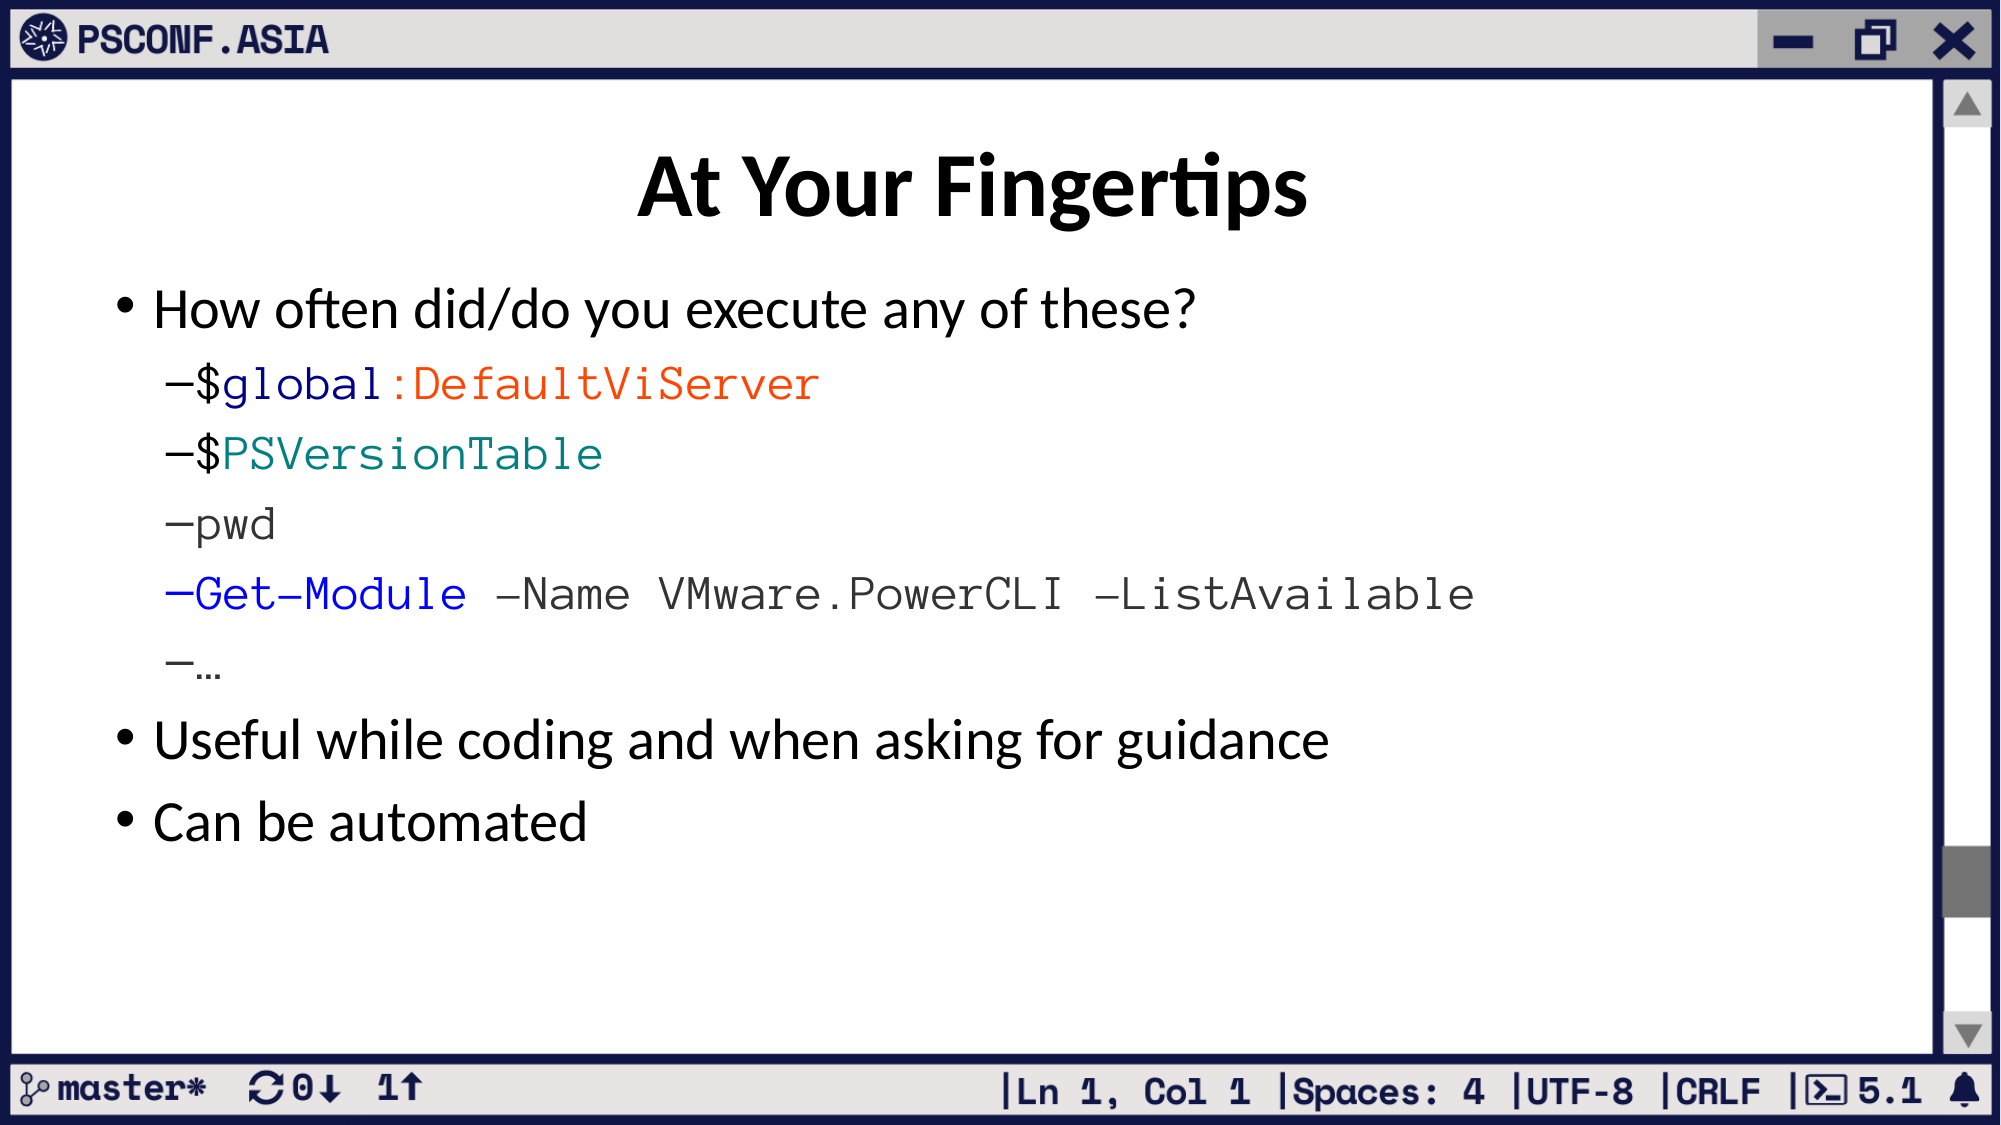

At Your Fingertips
How often did/do you execute any of these?
$global:DefaultViServer
$PSVersionTable
pwd
Get-Module –Name VMware.PowerCLI –ListAvailable
…
Useful while coding and when asking for guidance
Can be automated